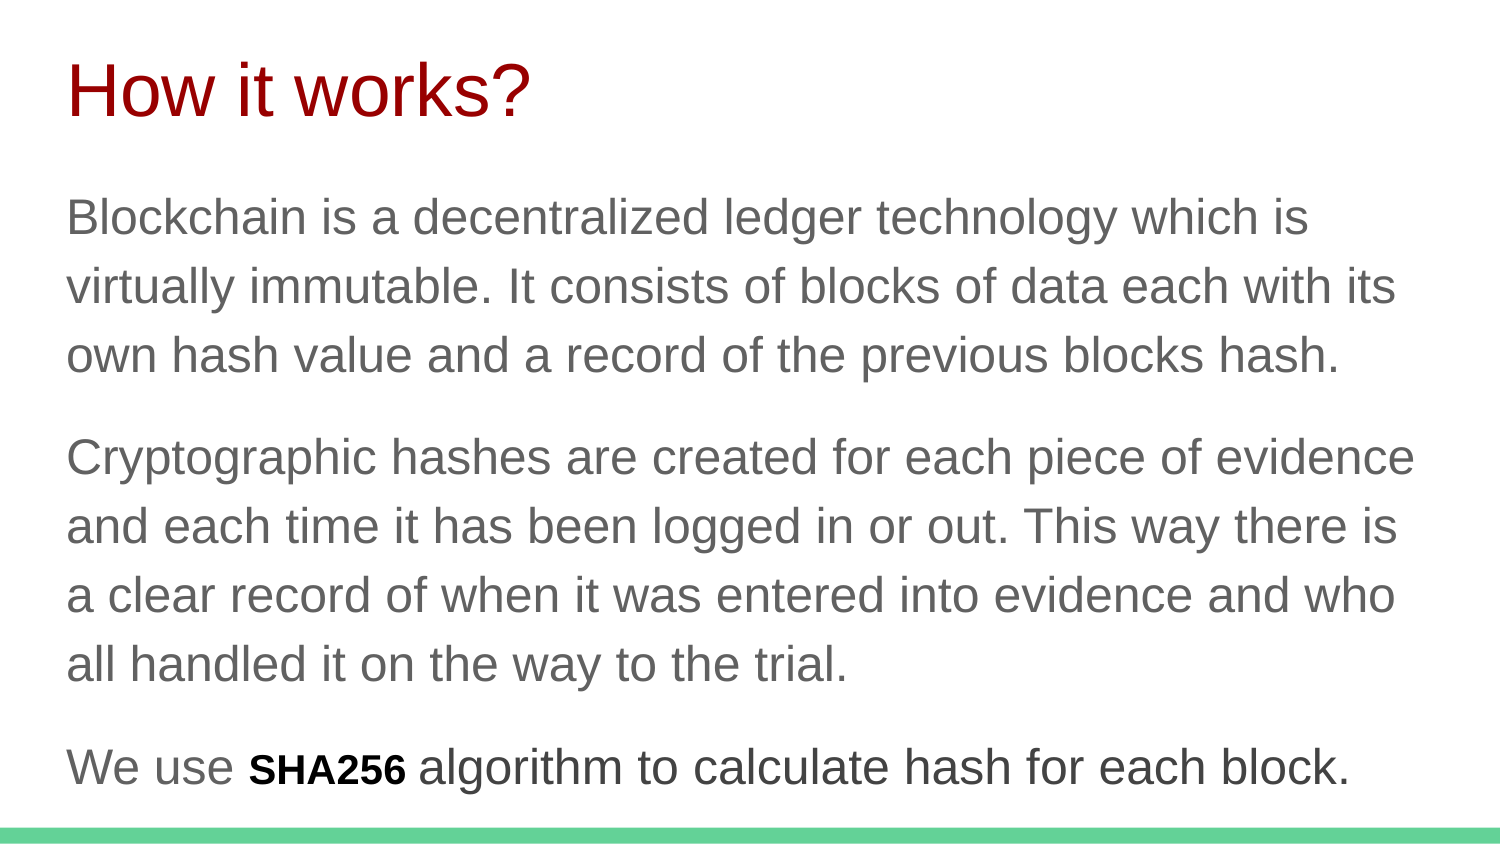

# How it works?
Blockchain is a decentralized ledger technology which is virtually immutable. It consists of blocks of data each with its own hash value and a record of the previous blocks hash.
Cryptographic hashes are created for each piece of evidence and each time it has been logged in or out. This way there is a clear record of when it was entered into evidence and who all handled it on the way to the trial.
We use SHA256 algorithm to calculate hash for each block.